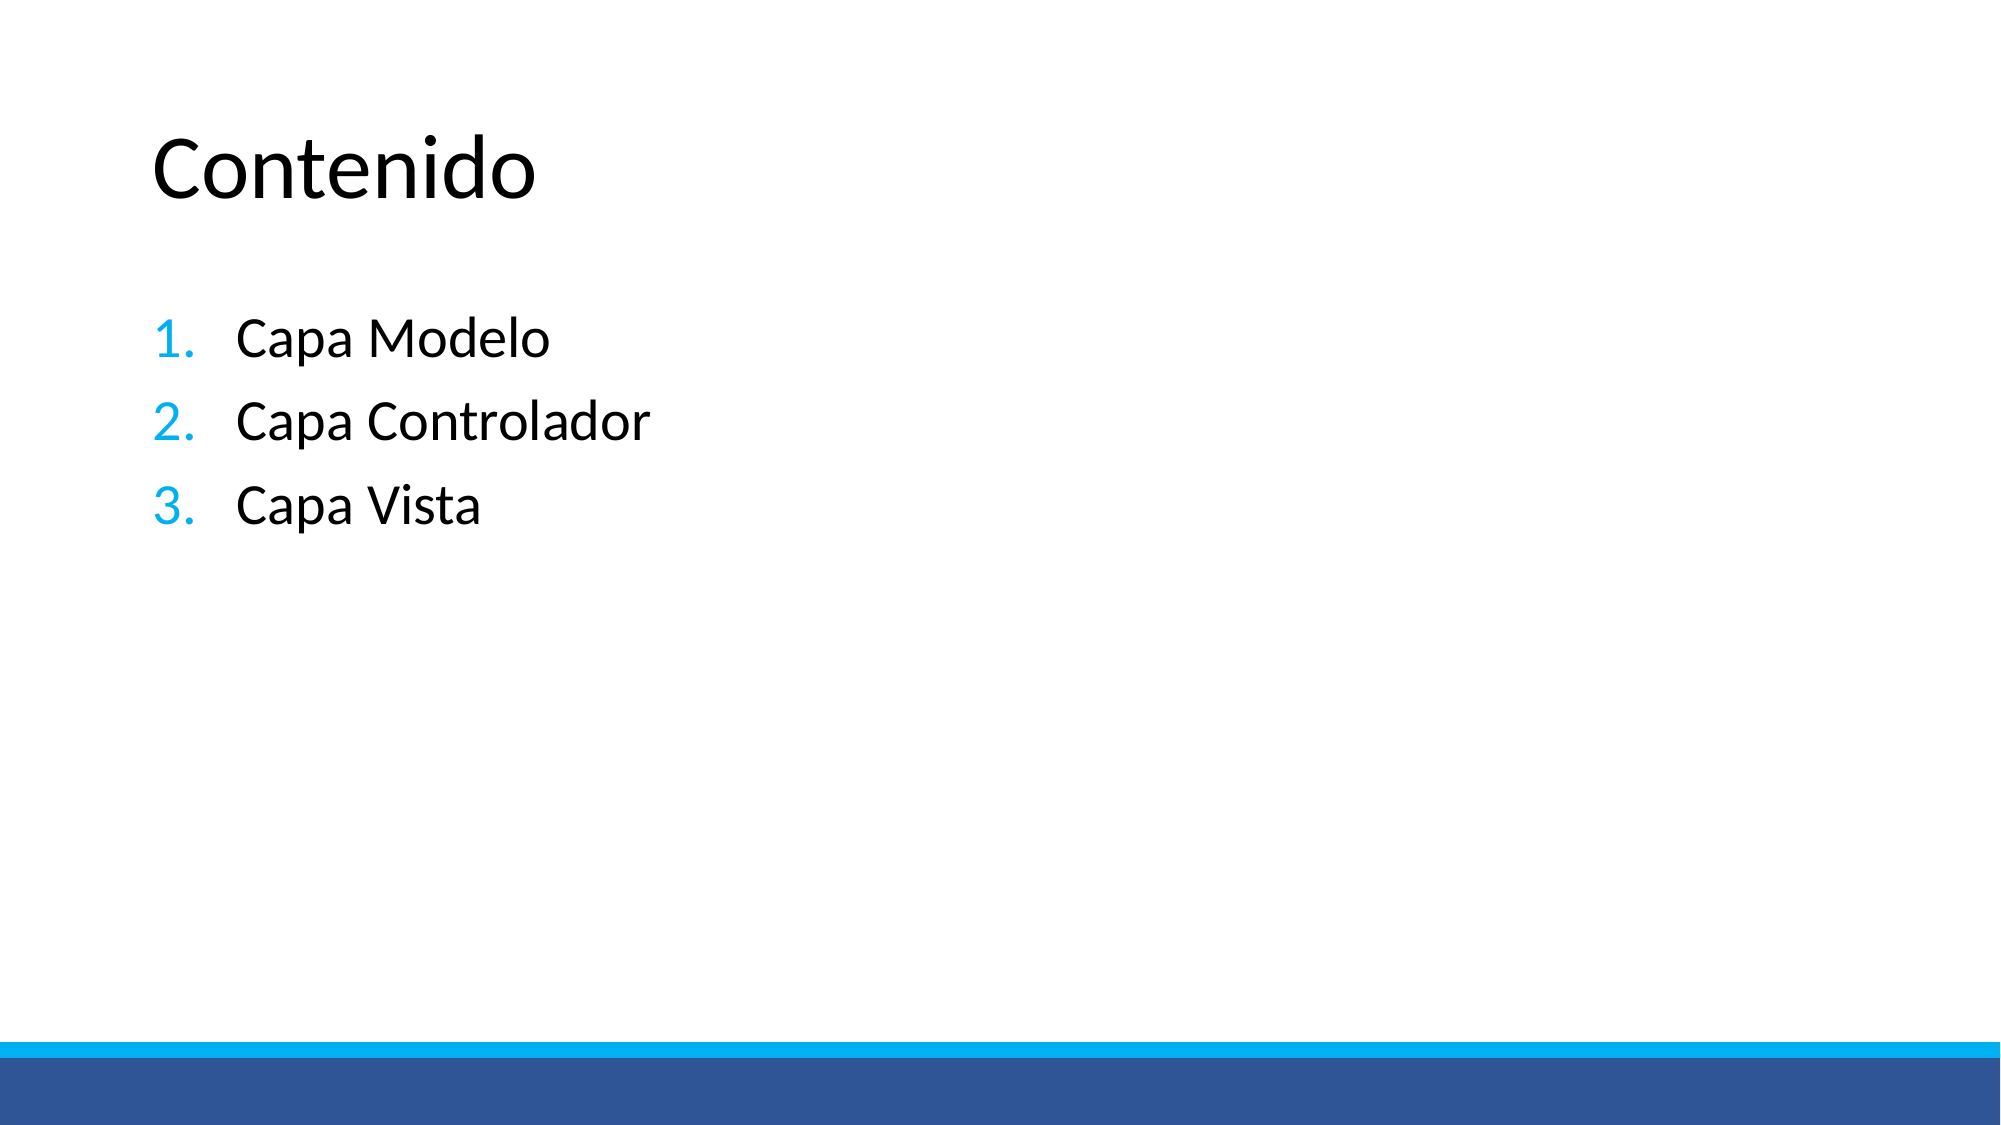

# Contenido
Capa Modelo
Capa Controlador
Capa Vista